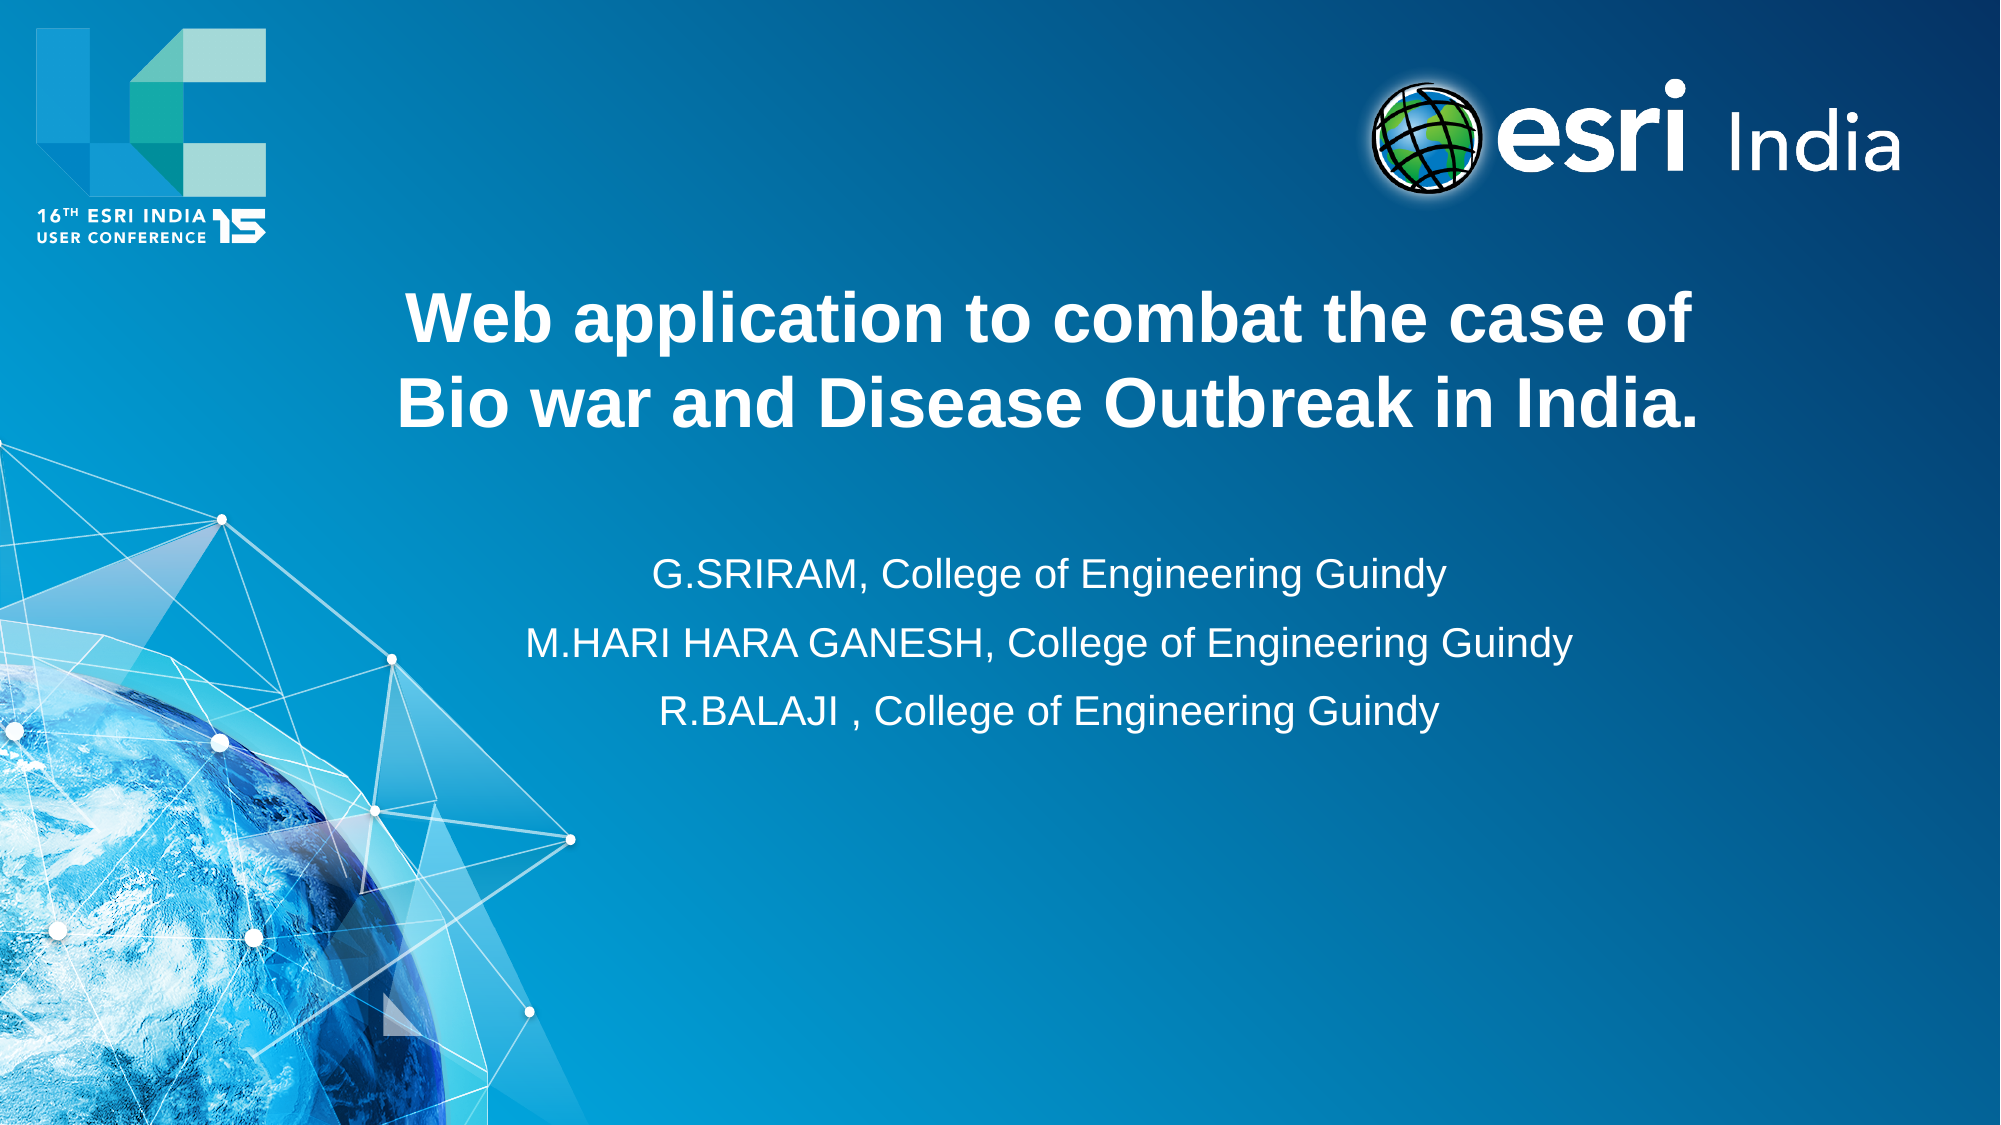

# Web application to combat the case of Bio war and Disease Outbreak in India.
G.SRIRAM, College of Engineering Guindy
M.HARI HARA GANESH, College of Engineering Guindy
R.BALAJI , College of Engineering Guindy